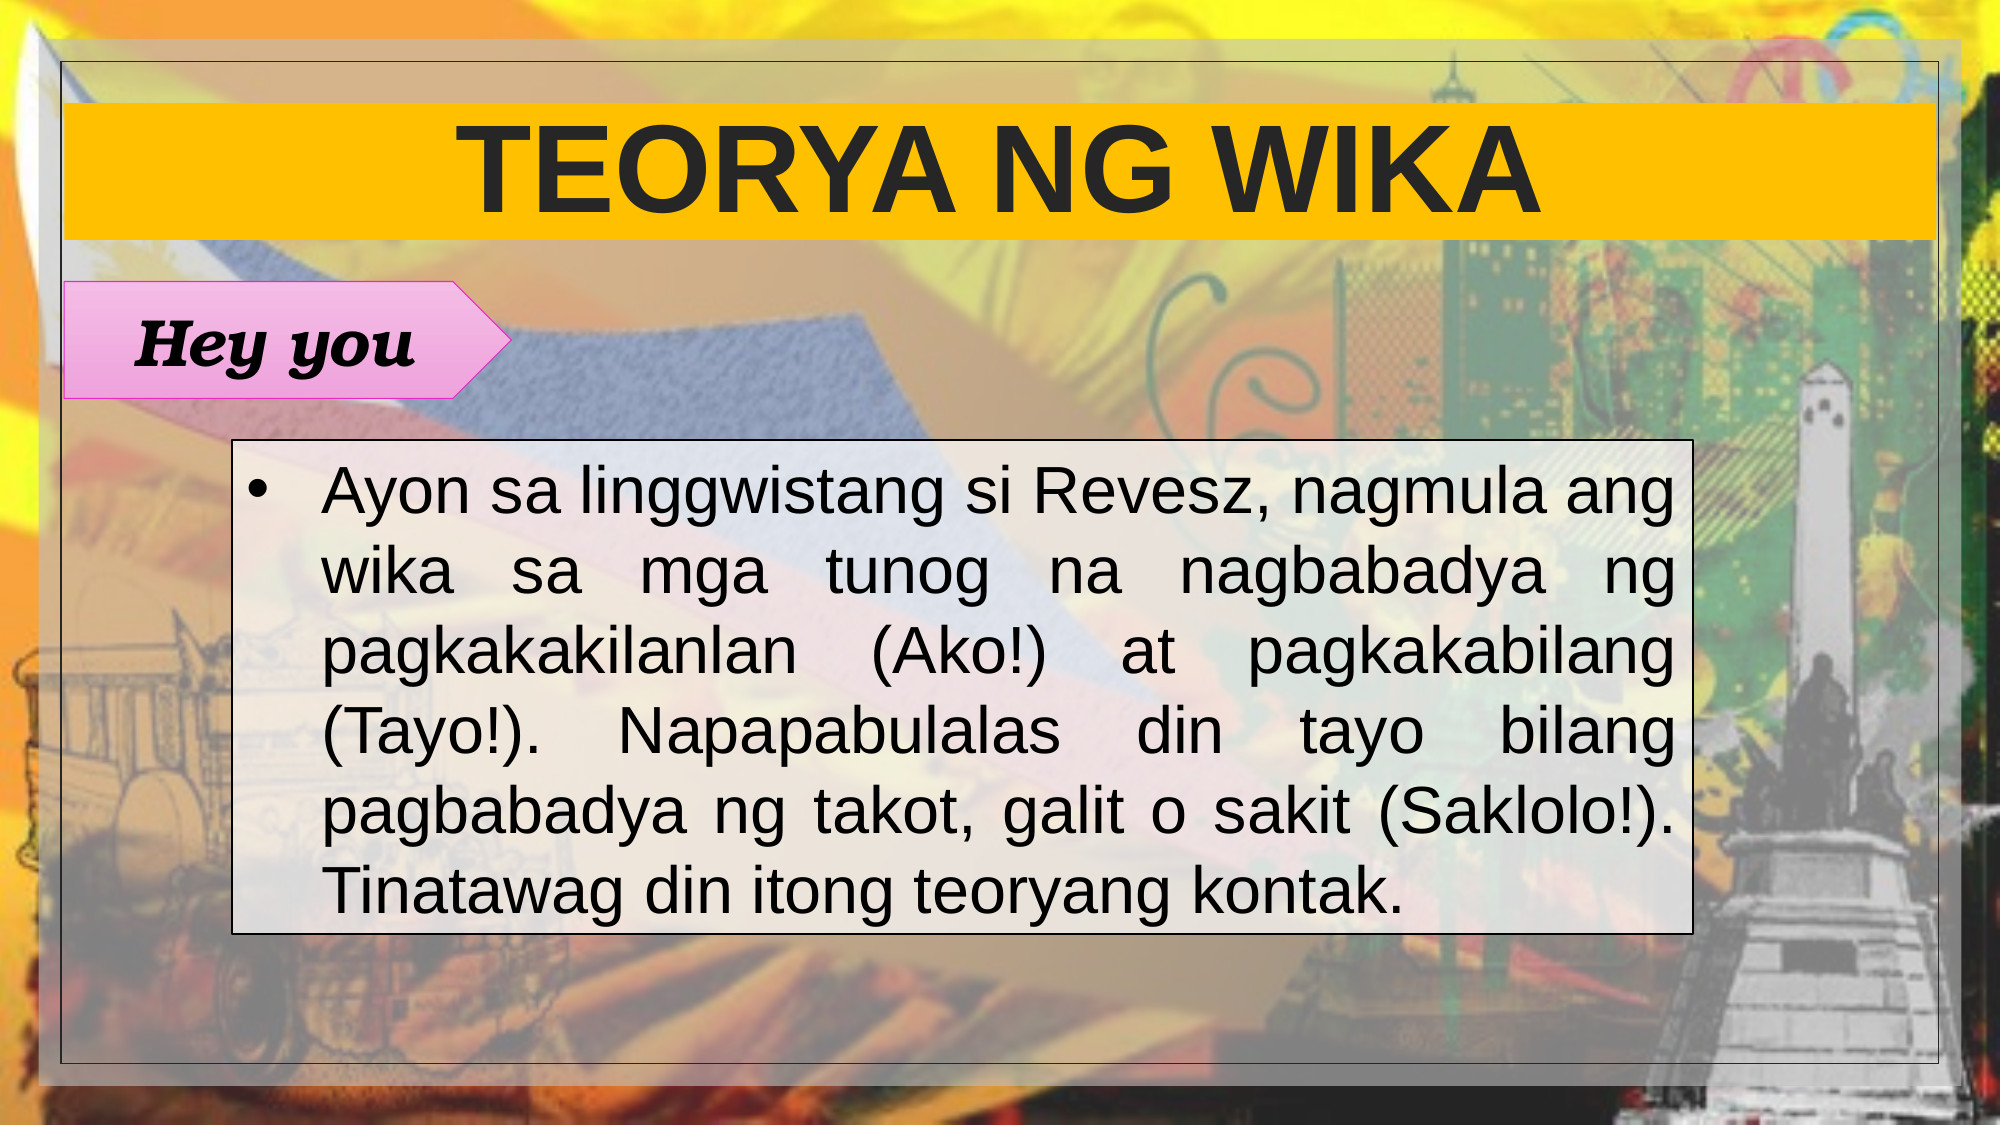

# TEORYA NG WIKA
Hey you
Ayon sa linggwistang si Revesz, nagmula ang wika sa mga tunog na nagbabadya ng pagkakakilanlan (Ako!) at pagkakabilang (Tayo!). Napapabulalas din tayo bilang pagbabadya ng takot, galit o sakit (Saklolo!). Tinatawag din itong teoryang kontak.